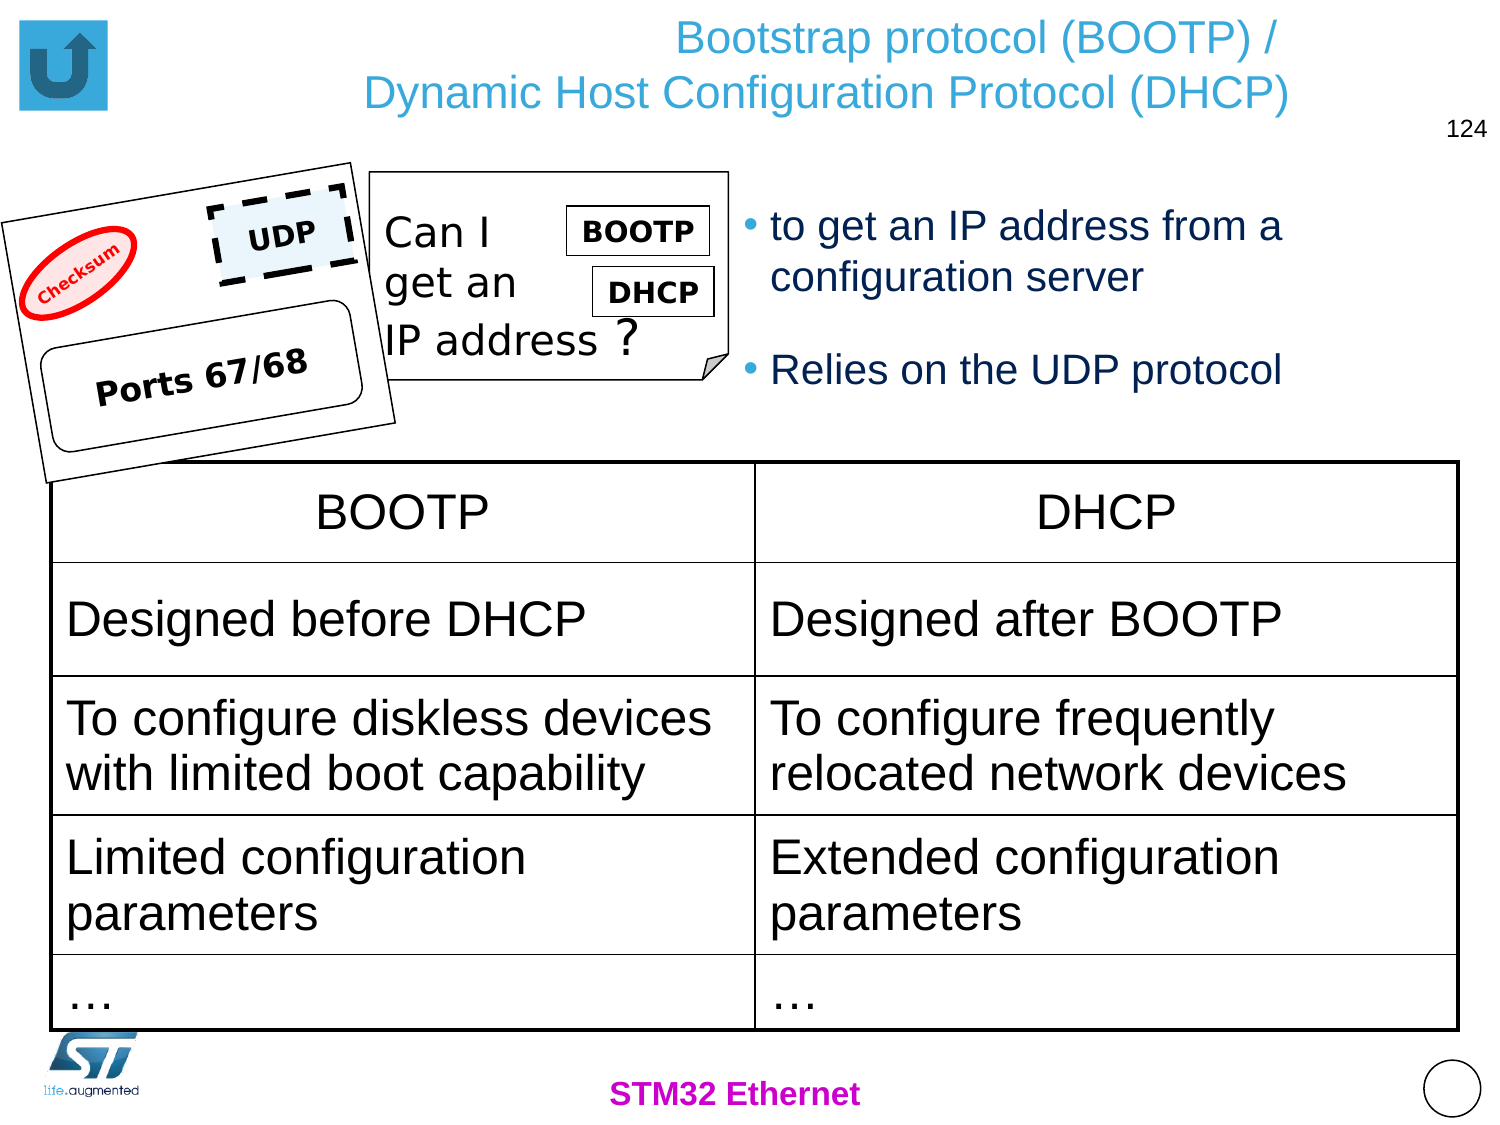

# Bootstrap protocol (BOOTP) / Dynamic Host Configuration Protocol (DHCP)

124

Can I
get an
IP address ?
BOOTP
DHCP

UDP
Checksum
Ports 67/68
to get an IP address from a configuration server
Relies on the UDP protocol

| BOOTP | DHCP |
| --- | --- |
| Designed before DHCP | Designed after BOOTP |
| To configure diskless devices with limited boot capability | To configure frequently relocated network devices |
| Limited configuration parameters | Extended configuration parameters |
| … | … |